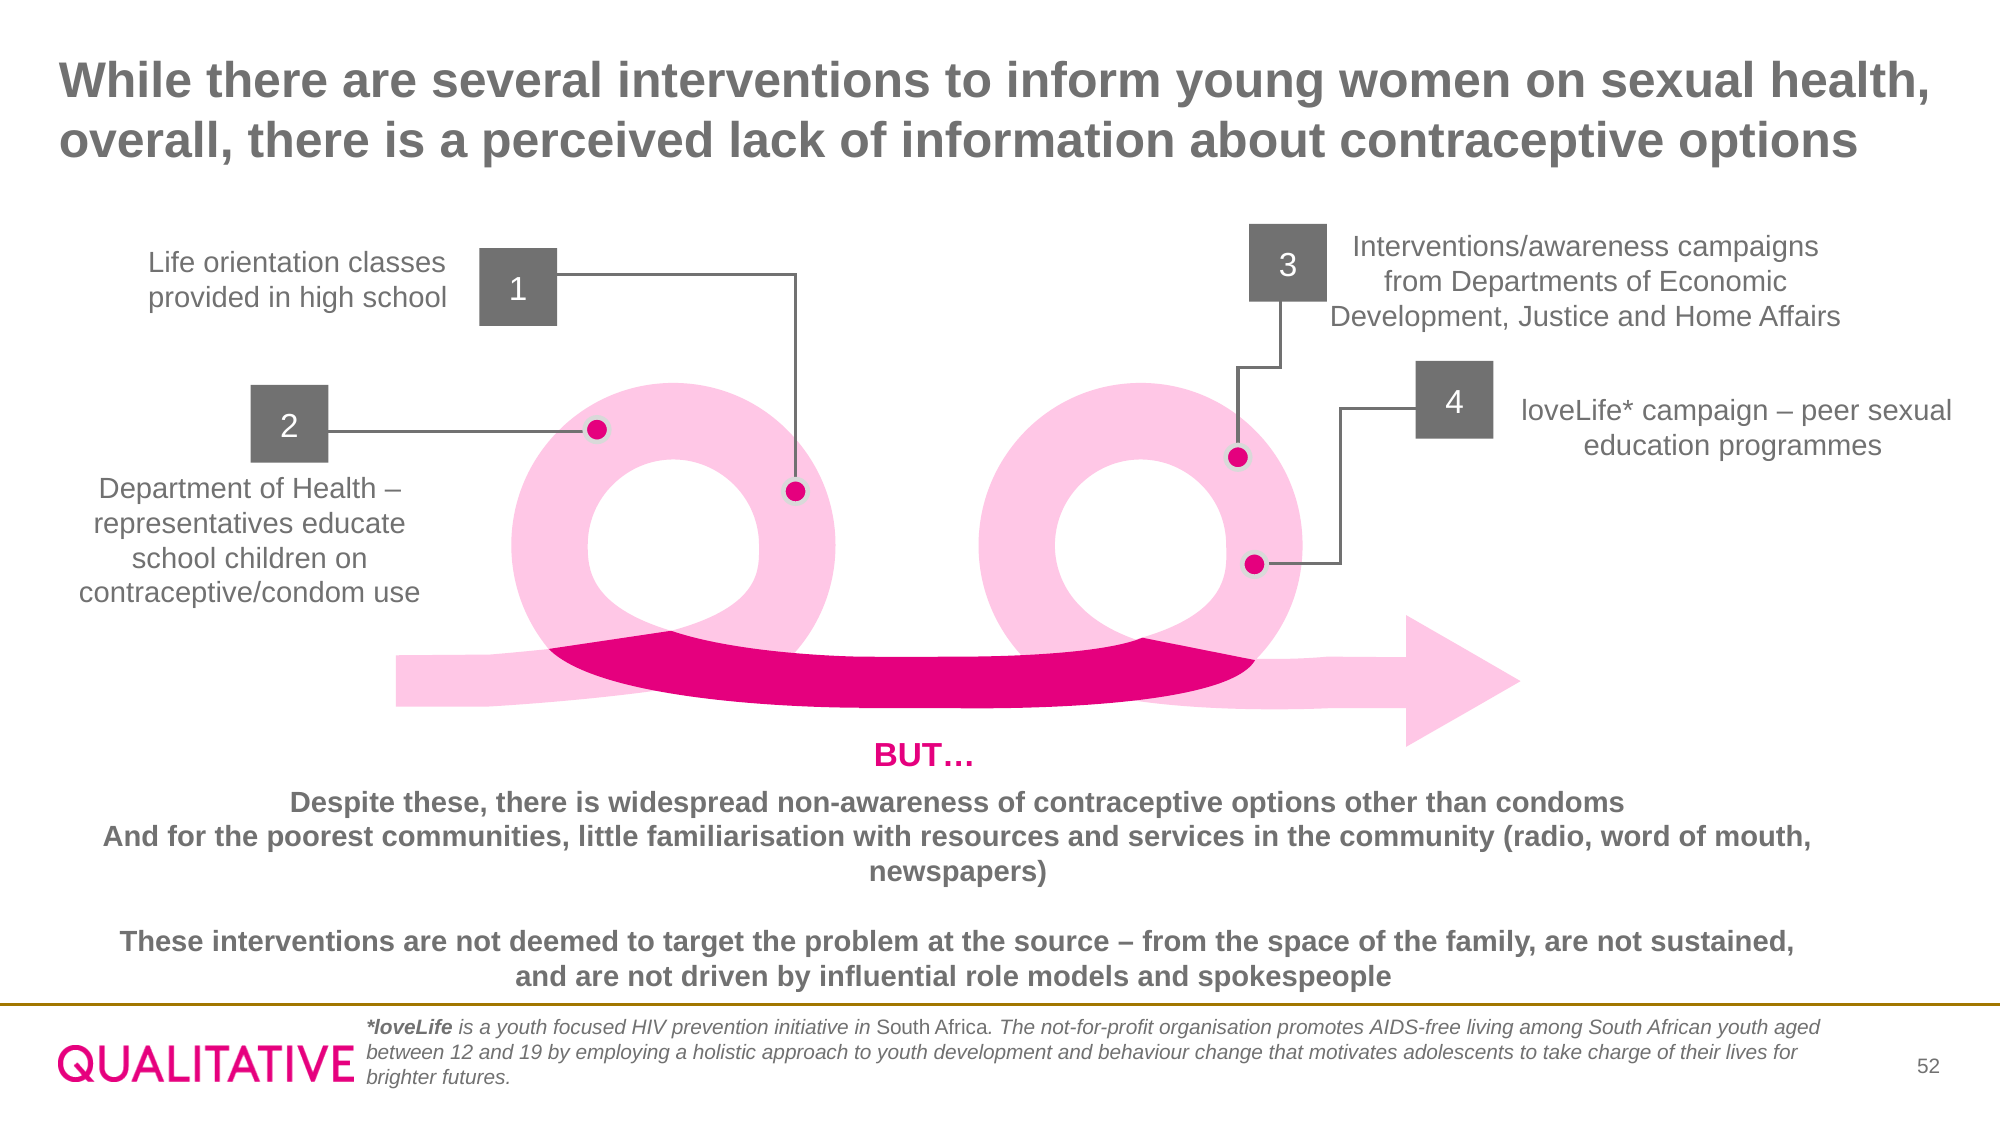

# While there are several interventions to inform young women on sexual health, overall, there is a perceived lack of information about contraceptive options
Interventions/awareness campaigns from Departments of Economic Development, Justice and Home Affairs
3
Life orientation classes provided in high school
1
4

loveLife* campaign – peer sexual education programmes
2

Department of Health – representatives educate school children on contraceptive/condom use

BUT…
Despite these, there is widespread non-awareness of contraceptive options other than condoms
And for the poorest communities, little familiarisation with resources and services in the community (radio, word of mouth, newspapers)

These interventions are not deemed to target the problem at the source – from the space of the family, are not sustained, and are not driven by influential role models and spokespeople
*loveLife is a youth focused HIV prevention initiative in South Africa. The not-for-profit organisation promotes AIDS-free living among South African youth aged between 12 and 19 by employing a holistic approach to youth development and behaviour change that motivates adolescents to take charge of their lives for brighter futures.
52